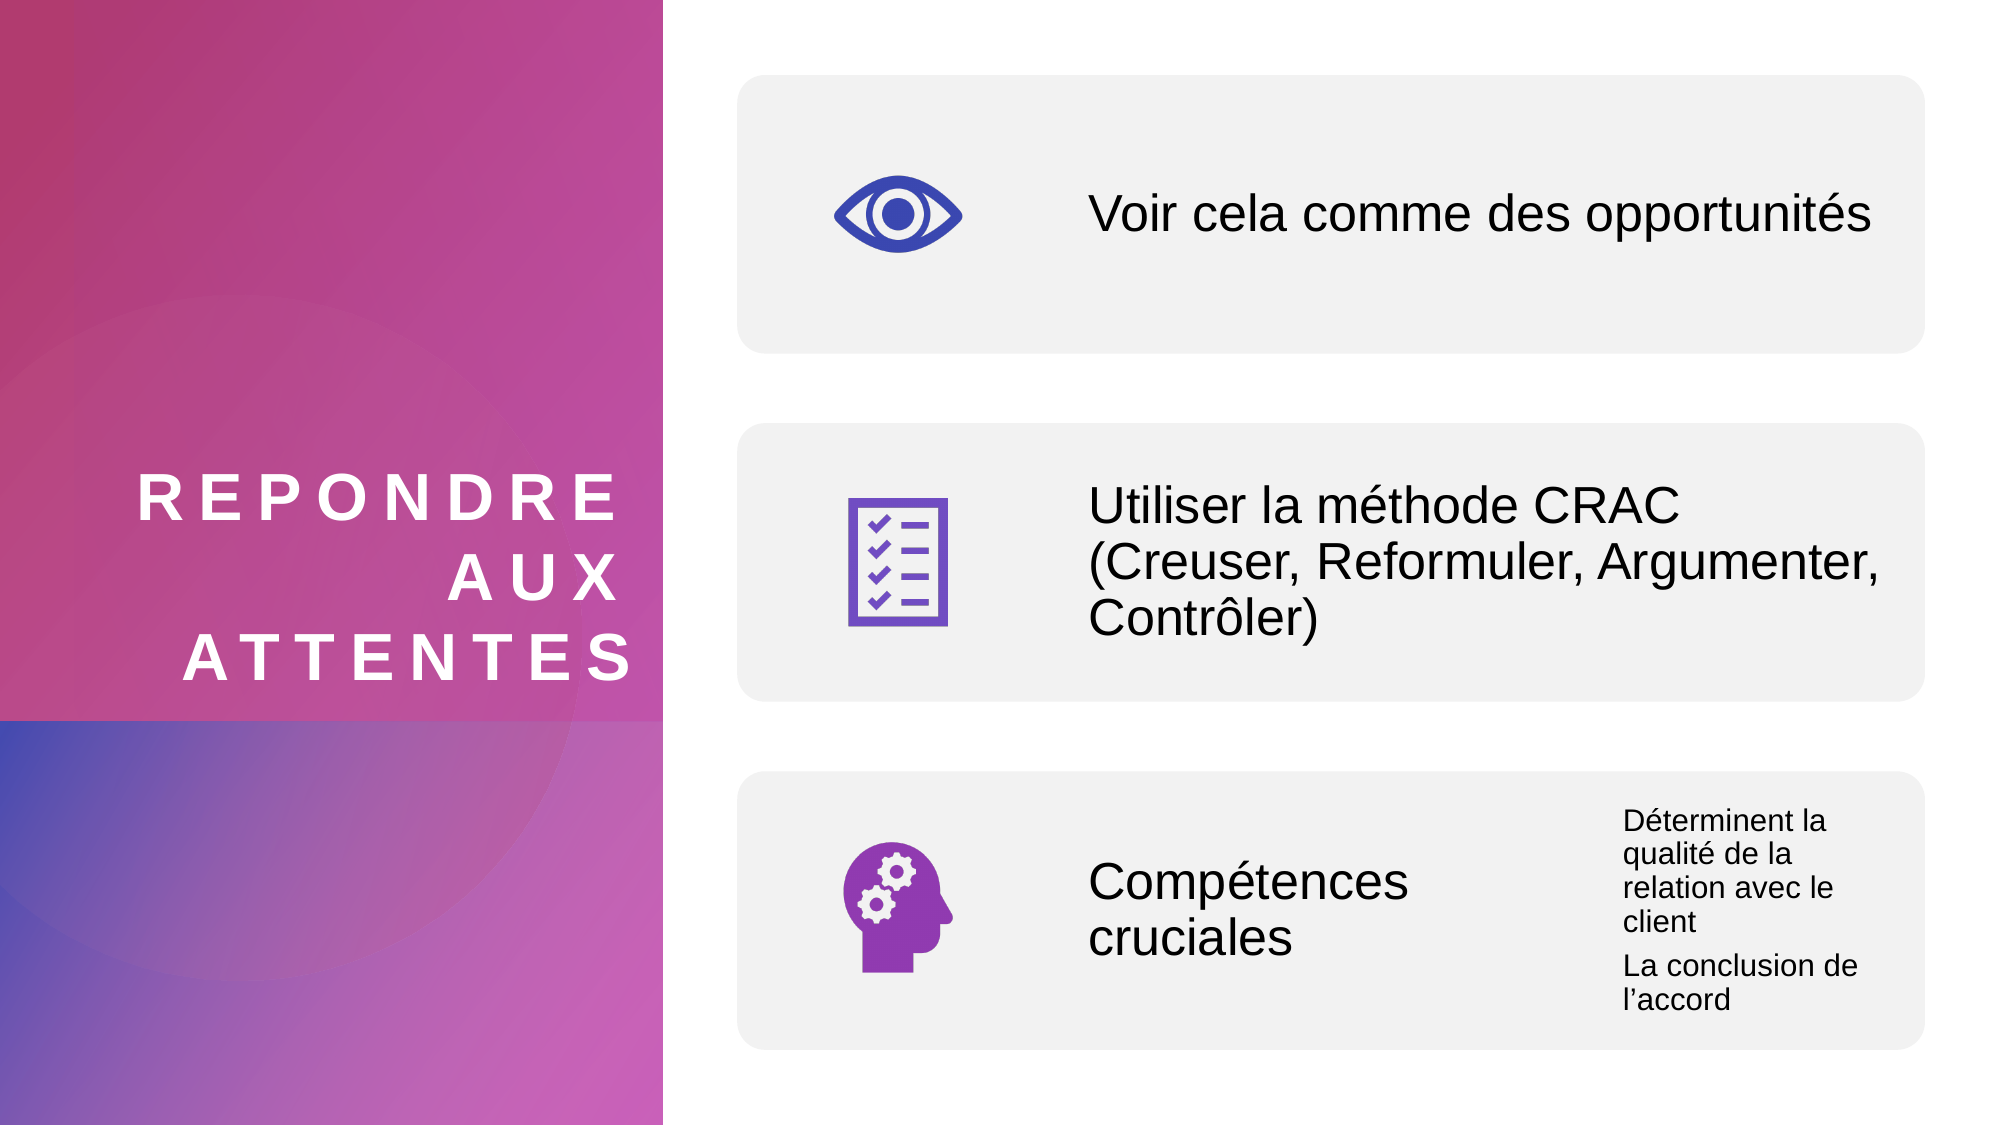

Voir cela comme des opportunités
Utiliser la méthode CRAC (Creuser, Reformuler, Argumenter, Contrôler)
Compétences cruciales
Déterminent la qualité de la relation avec le client
La conclusion de l’accord
# REPONDRE AUX ATTENTES